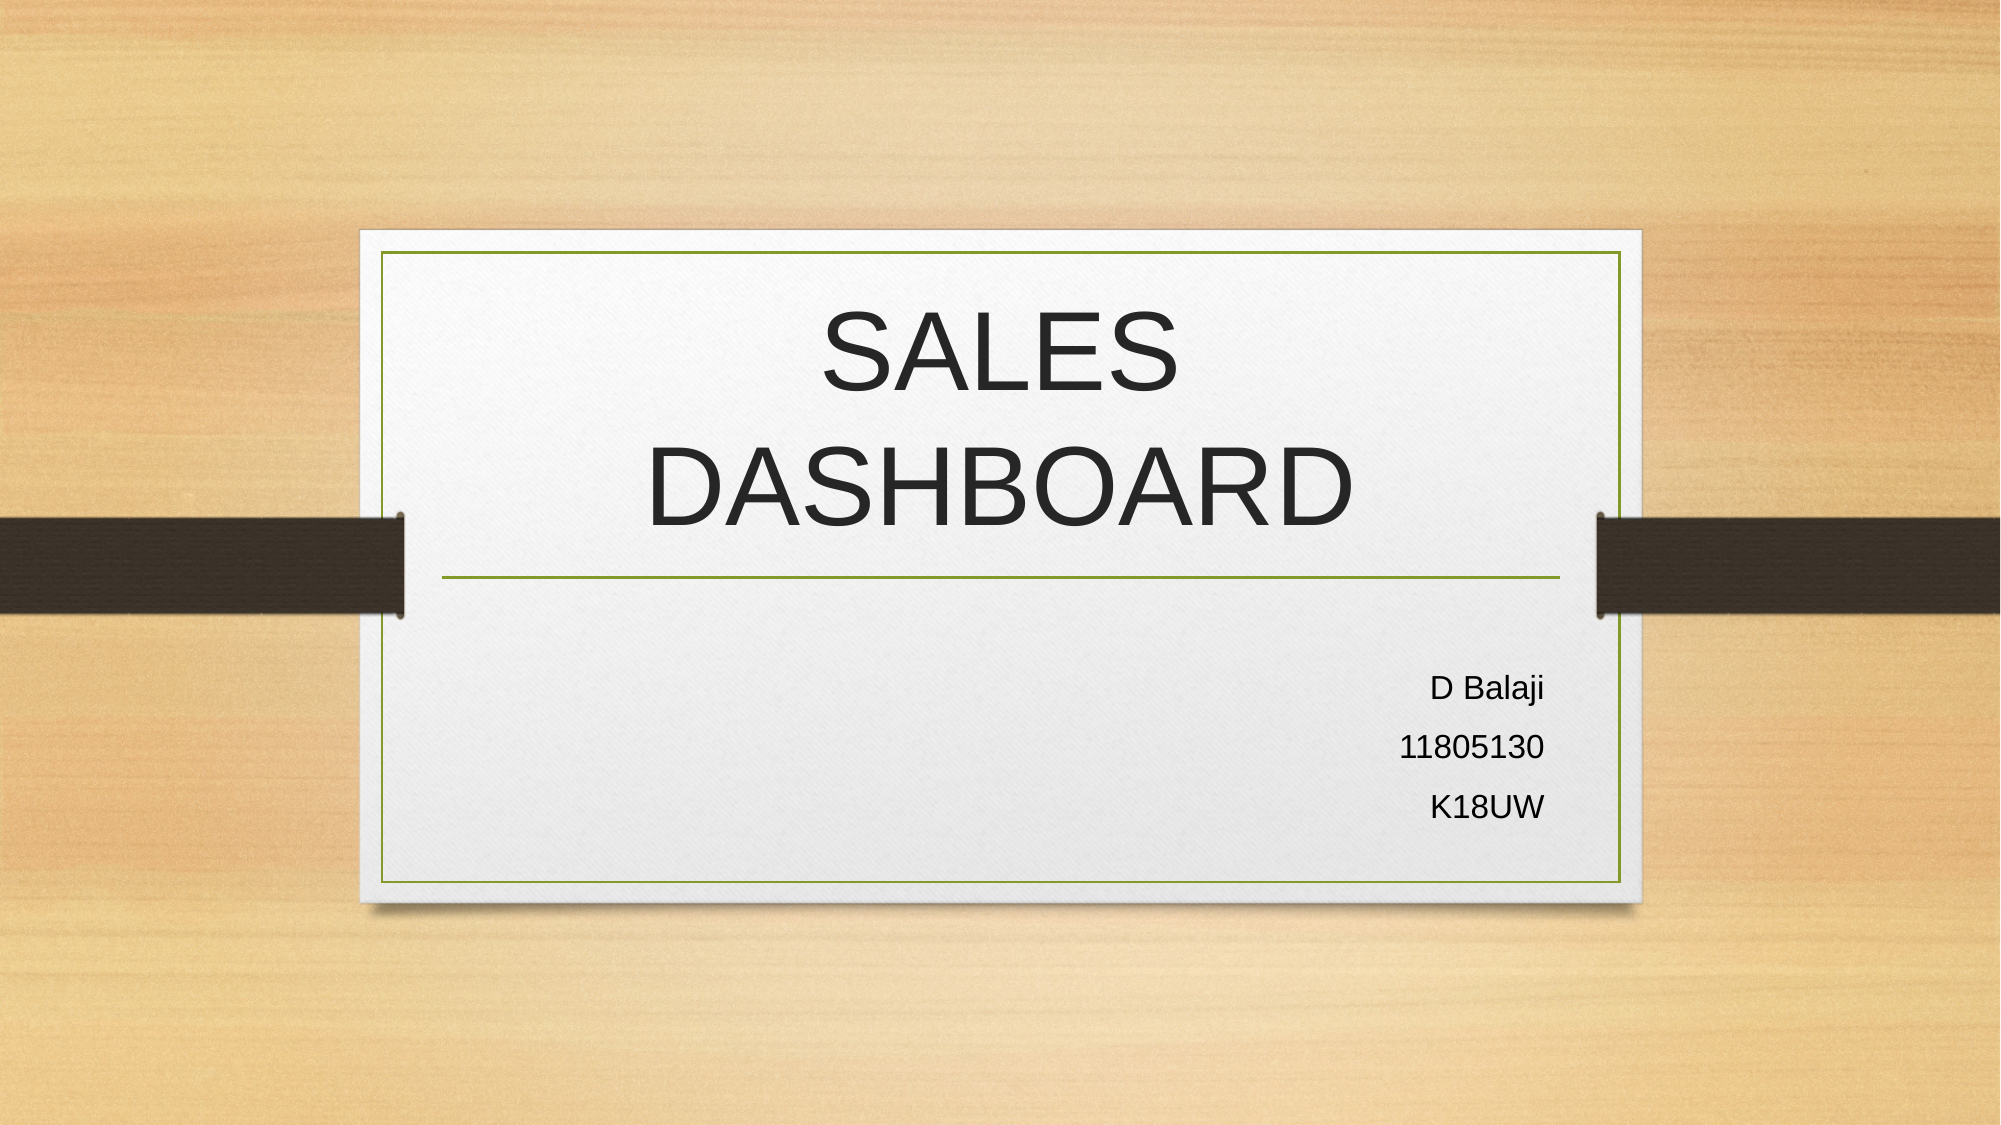

# SALES DASHBOARD

			D Balaji
11805130
K18UW